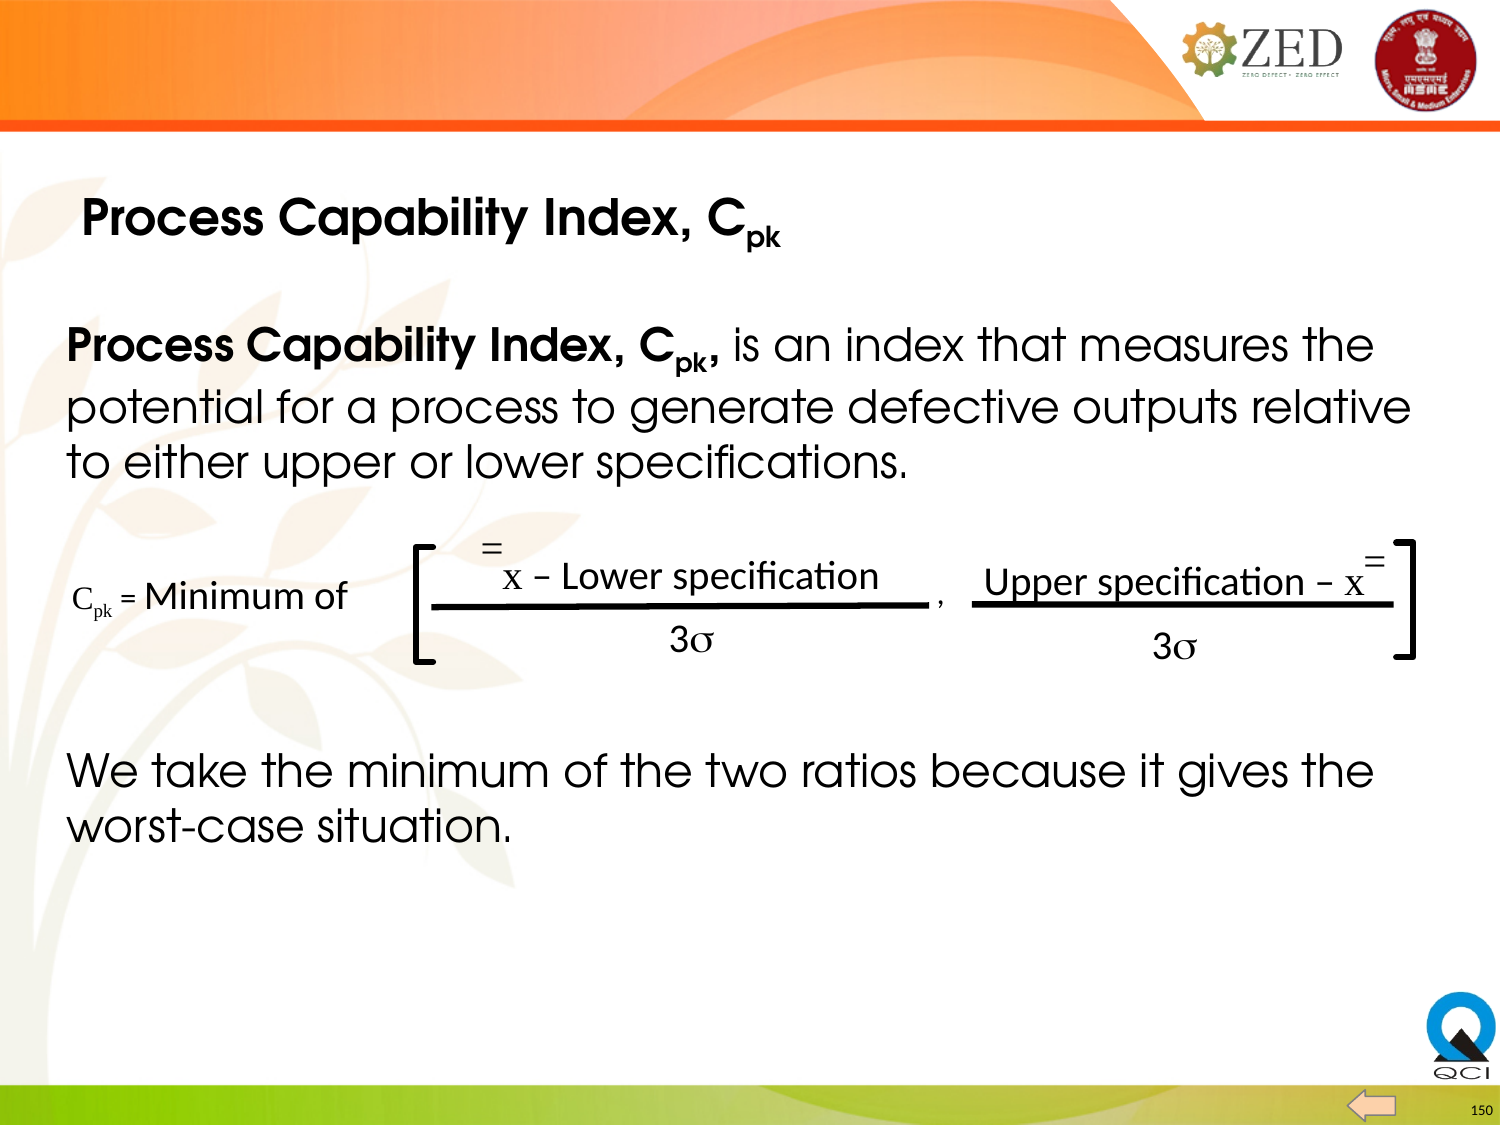

Process Capability Index, Cpk
Process Capability Index, Cpk, is an index that measures the potential for a process to generate defective outputs relative to either upper or lower specifications.
=
x – Lower specification
3σ
=
Upper specification – x
3σ

Cpk = Minimum of
,

We take the minimum of the two ratios because it gives the worst-case situation.